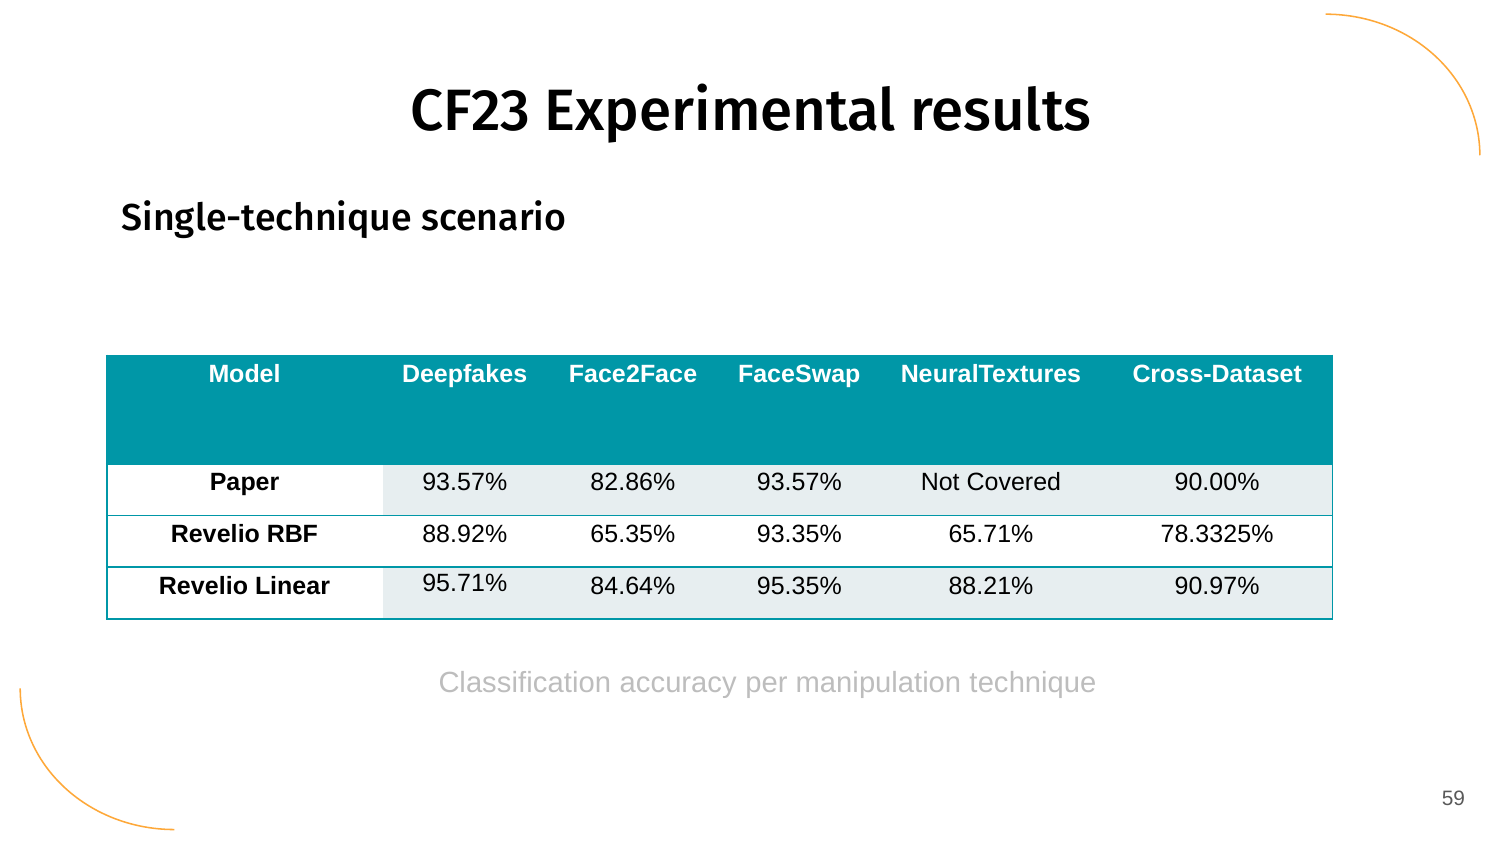

CF23 Experimental results
Single-technique scenario
| Model | Deepfakes | Face2Face | FaceSwap | NeuralTextures | Cross-Dataset |
| --- | --- | --- | --- | --- | --- |
| Paper | 93.57% | 82.86% | 93.57% | Not Covered | 90.00% |
| Revelio RBF | 88.92% | 65.35% | 93.35% | 65.71% | 78.3325% |
| Revelio Linear | 95.71% | 84.64% | 95.35% | 88.21% | 90.97% |
Classification accuracy per manipulation technique
59